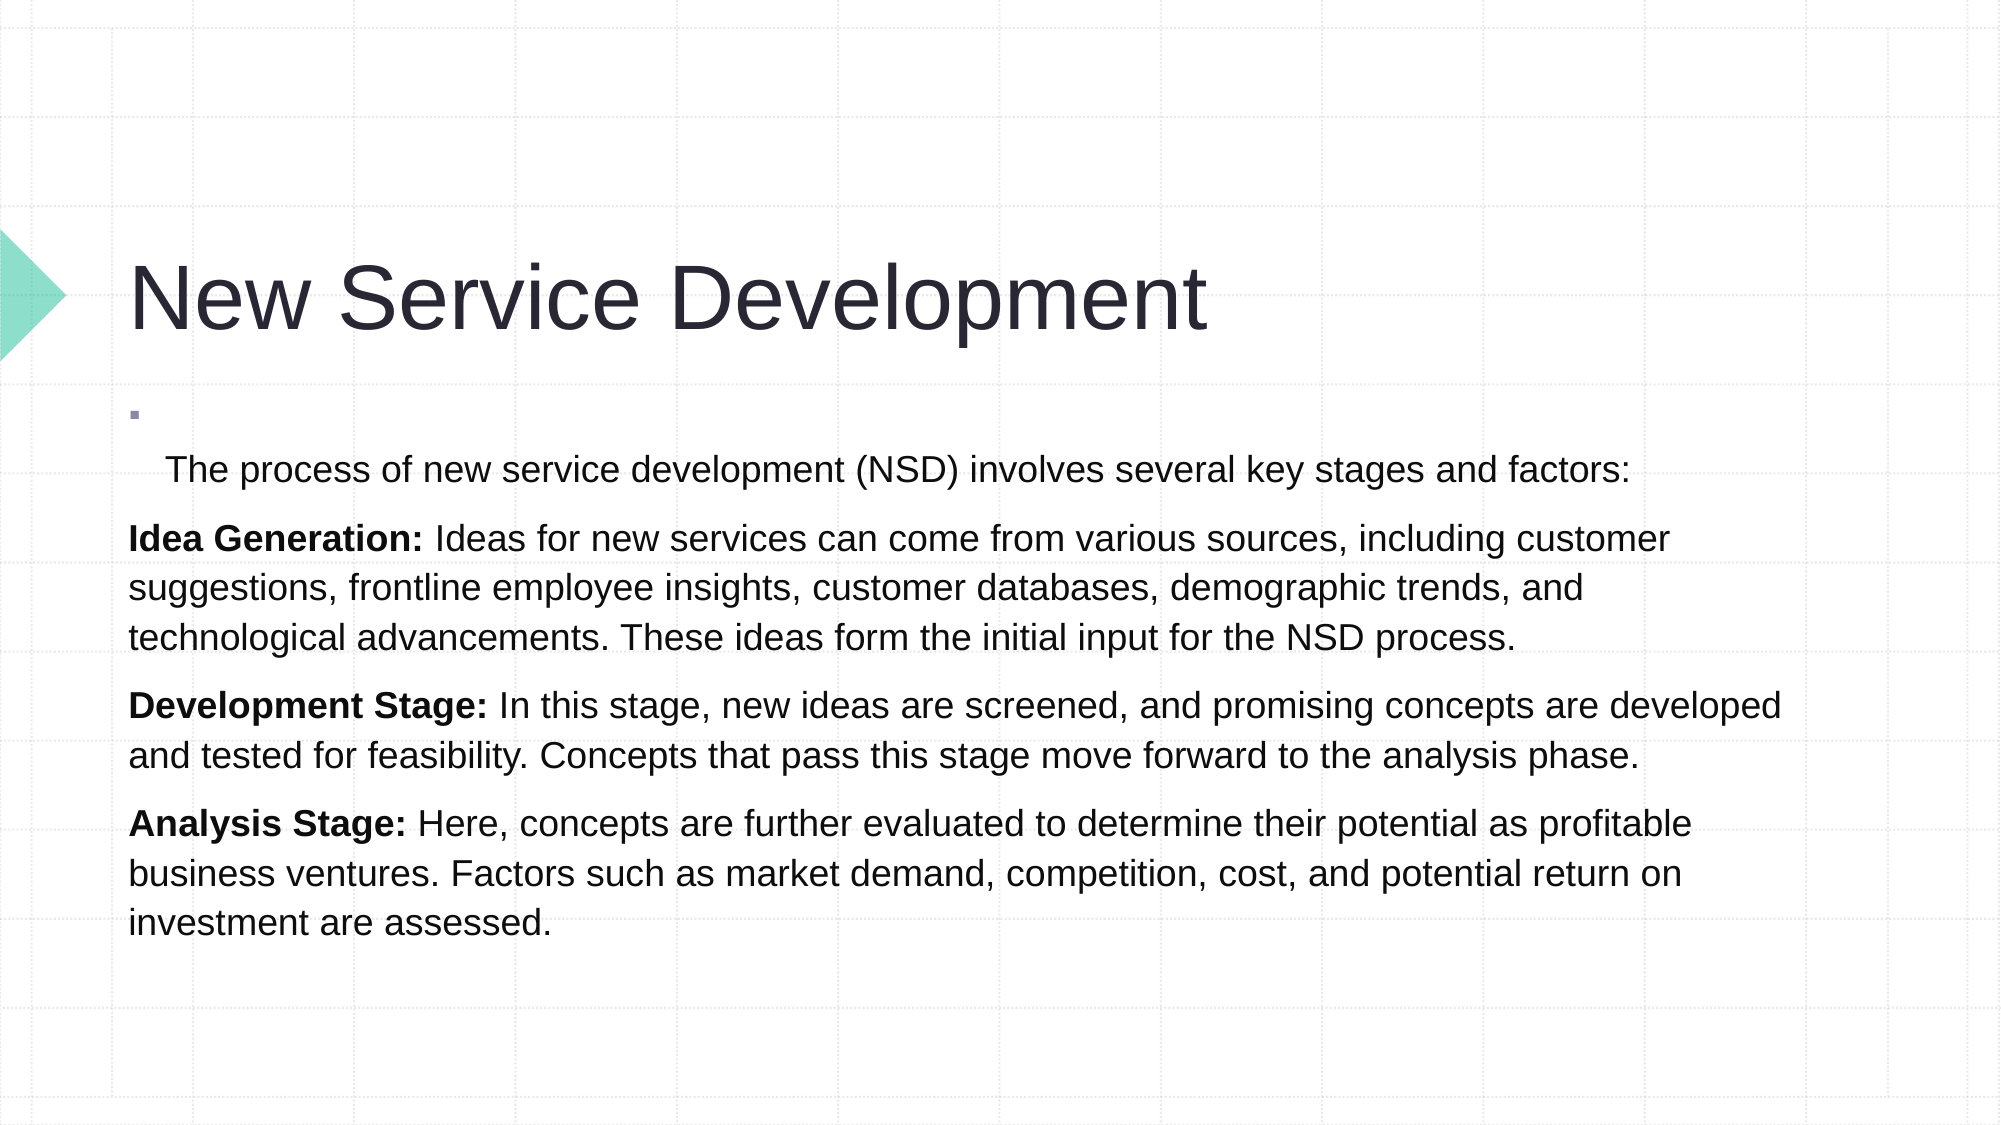

# New Service Development
The process of new service development (NSD) involves several key stages and factors:
Idea Generation: Ideas for new services can come from various sources, including customer suggestions, frontline employee insights, customer databases, demographic trends, and technological advancements. These ideas form the initial input for the NSD process.
Development Stage: In this stage, new ideas are screened, and promising concepts are developed and tested for feasibility. Concepts that pass this stage move forward to the analysis phase.
Analysis Stage: Here, concepts are further evaluated to determine their potential as profitable business ventures. Factors such as market demand, competition, cost, and potential return on investment are assessed.